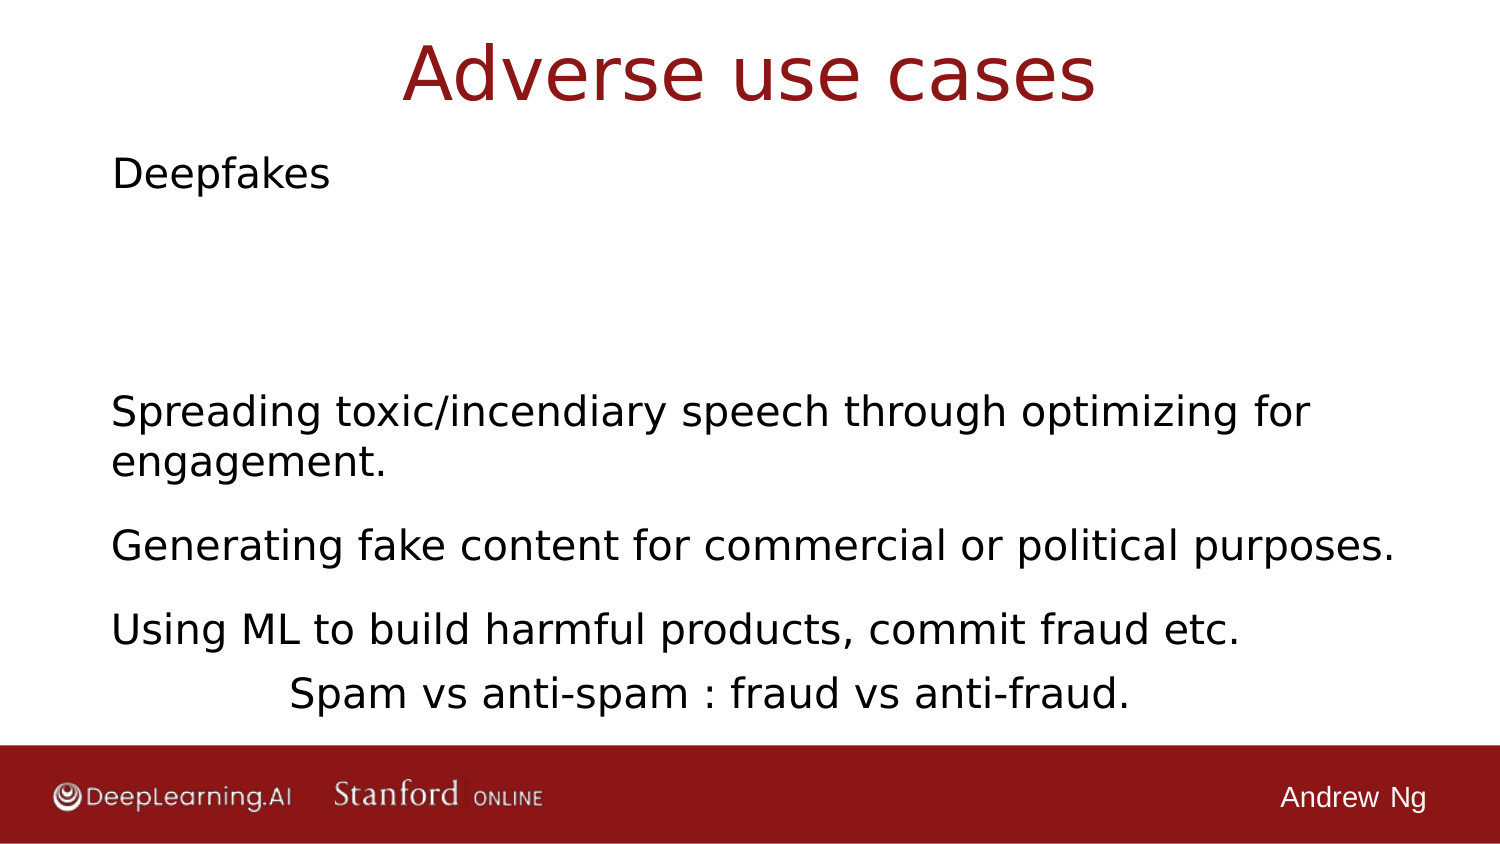

# Adverse use cases
Deepfakes
Spreading toxic/incendiary speech through optimizing for engagement.
Generating fake content for commercial or political purposes. Using ML to build harmful products, commit fraud etc.
Spam vs anti-spam : fraud vs anti-fraud.
Andrew Ng